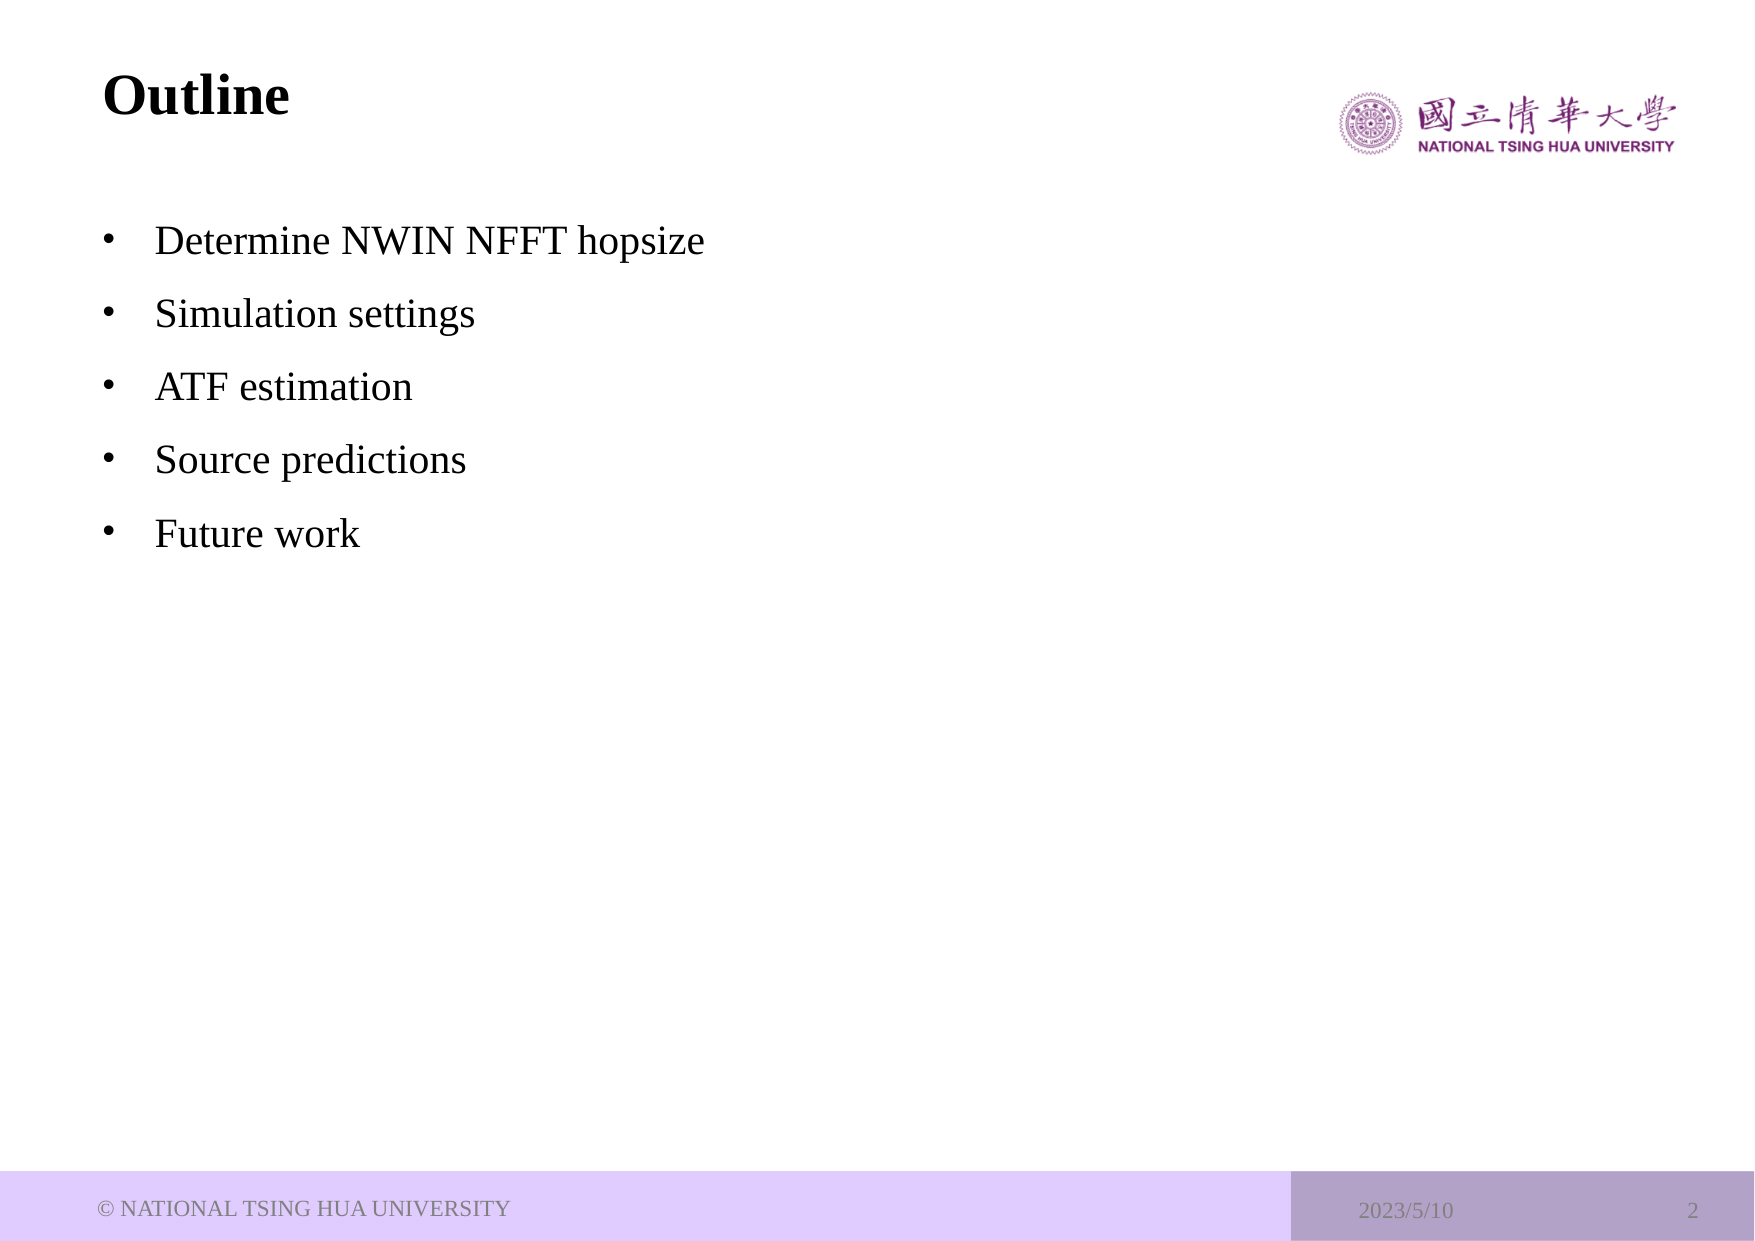

# Outline
Determine NWIN NFFT hopsize
Simulation settings
ATF estimation
Source predictions
Future work

© NATIONAL TSING HUA UNIVERSITY
2023/5/10
2